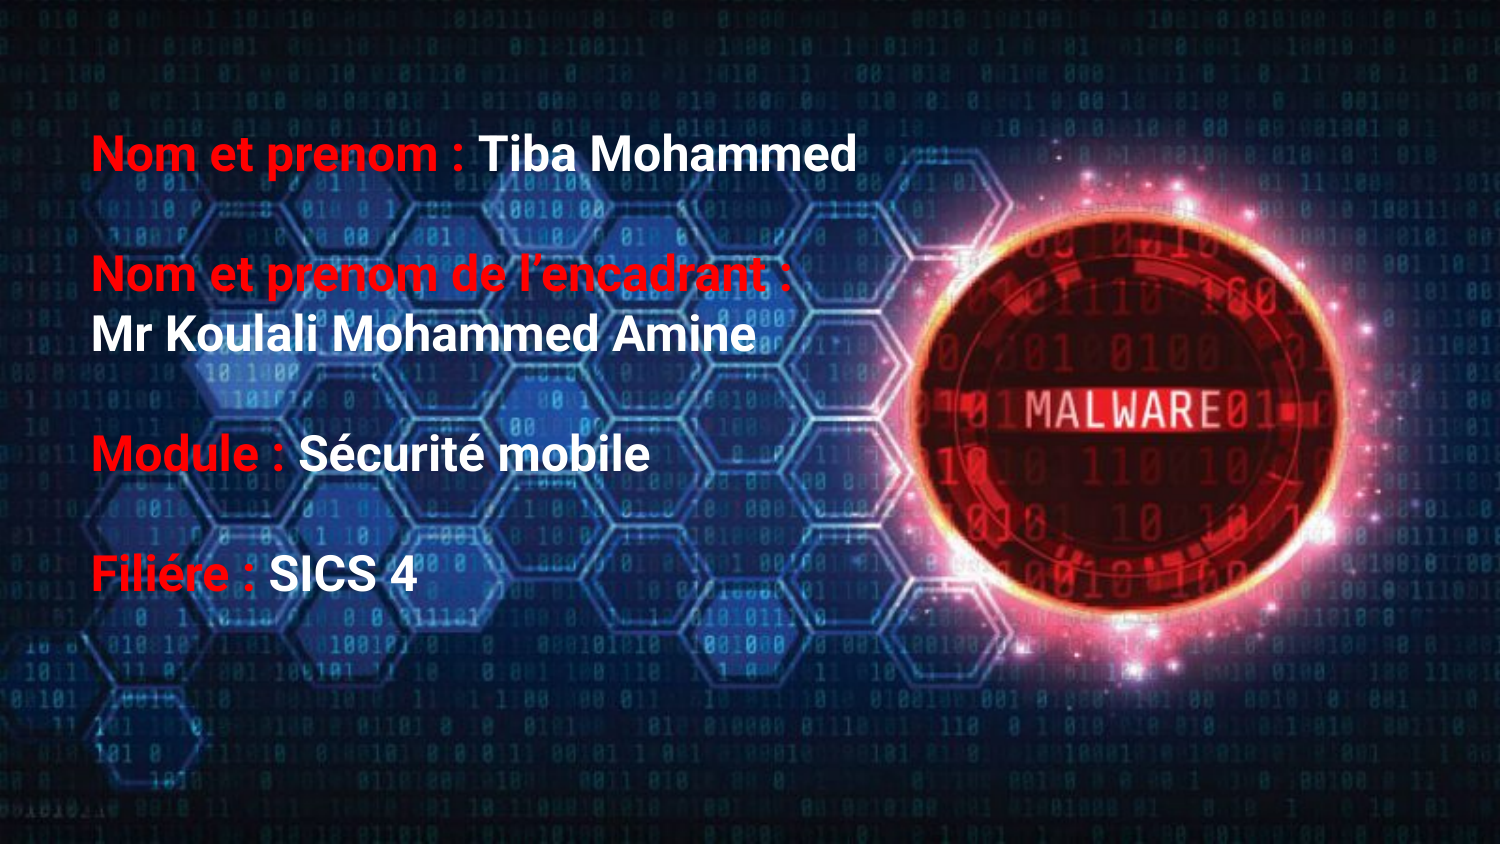

# Nom et prenom : Tiba Mohammed

Nom et prenom de l’encadrant :
Mr Koulali Mohammed Amine

Module : Sécurité mobile

Filiére : SICS 4